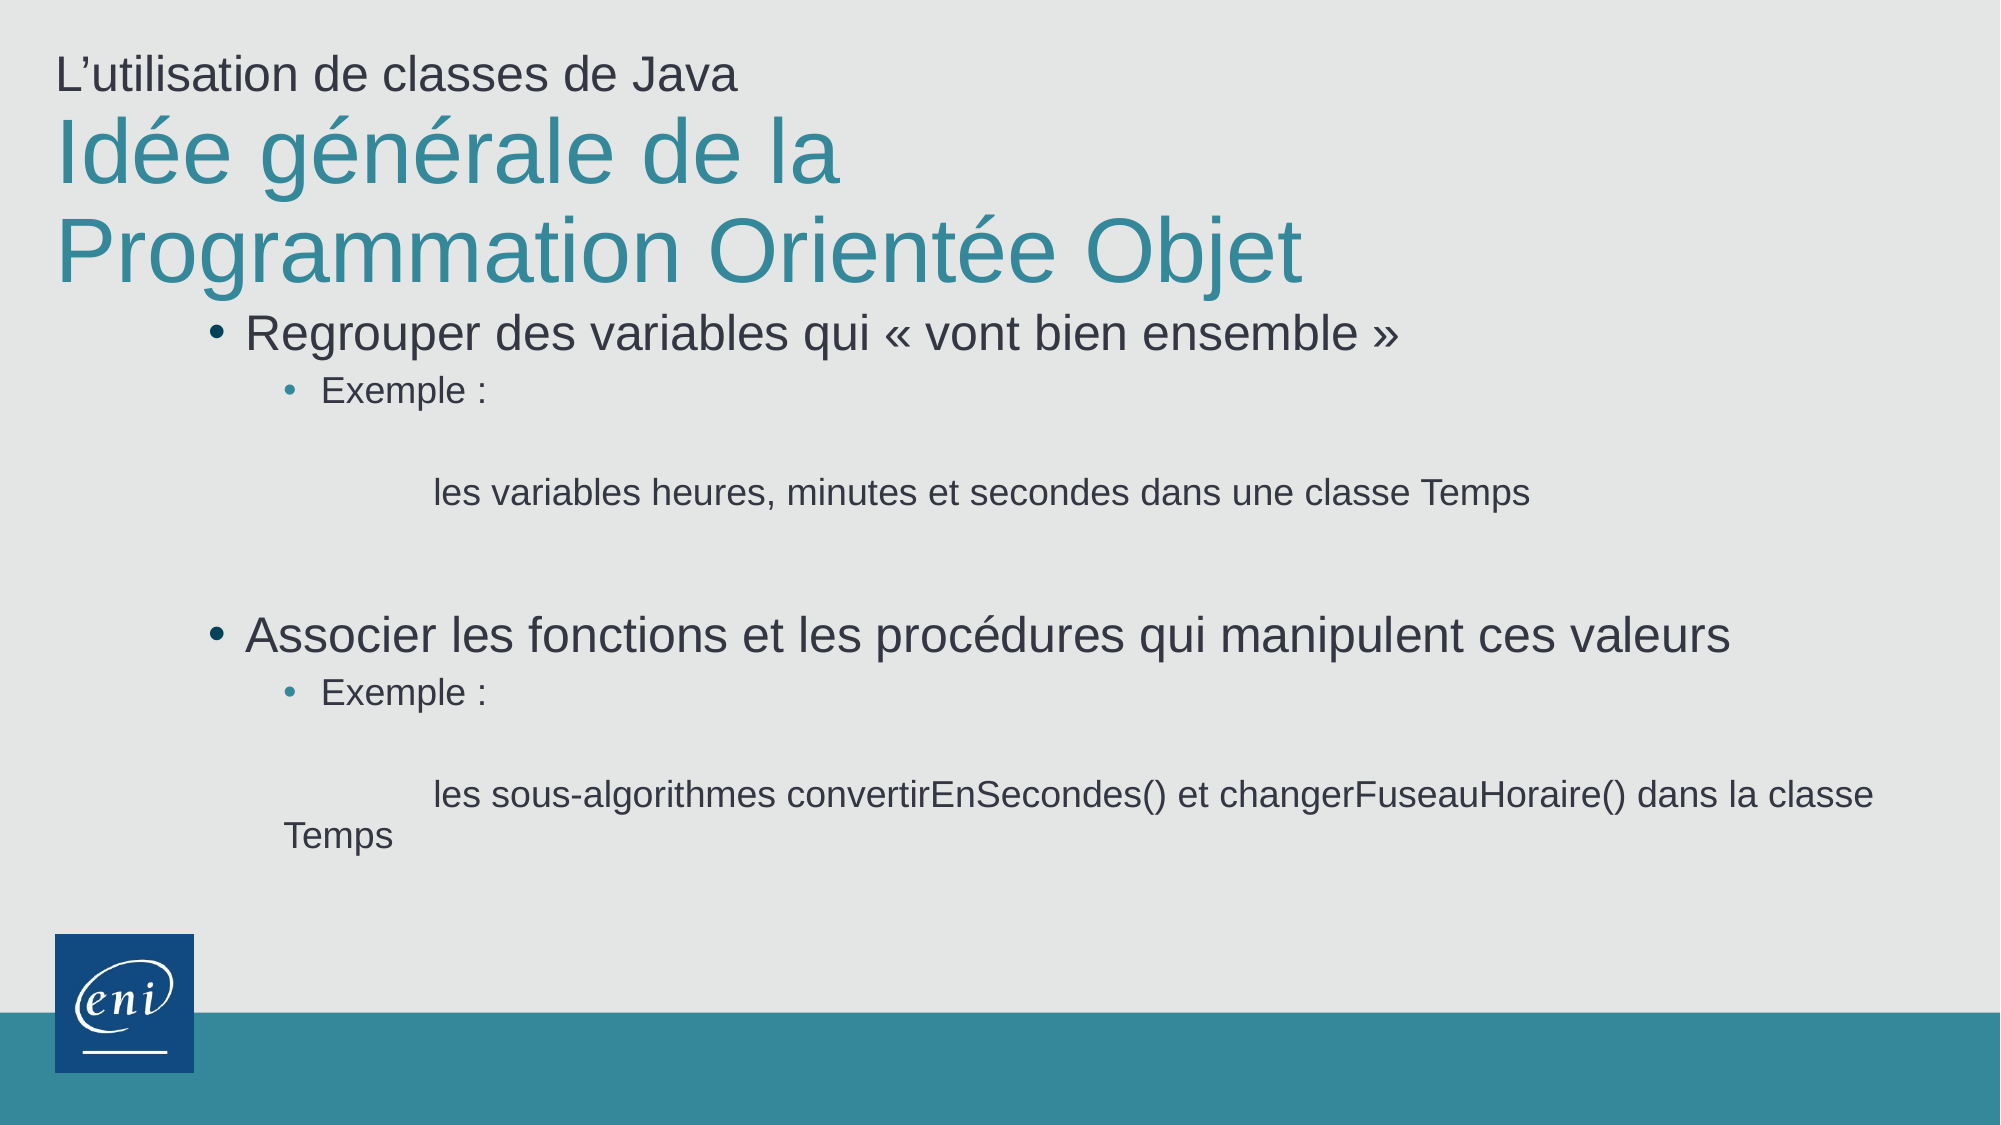

L’utilisation de classes de Java
# Idée générale de la Programmation Orientée Objet
Regrouper des variables qui « vont bien ensemble »
Exemple :

	les variables heures, minutes et secondes dans une classe Temps

Associer les fonctions et les procédures qui manipulent ces valeurs
Exemple :

	les sous-algorithmes convertirEnSecondes() et changerFuseauHoraire() dans la classe Temps